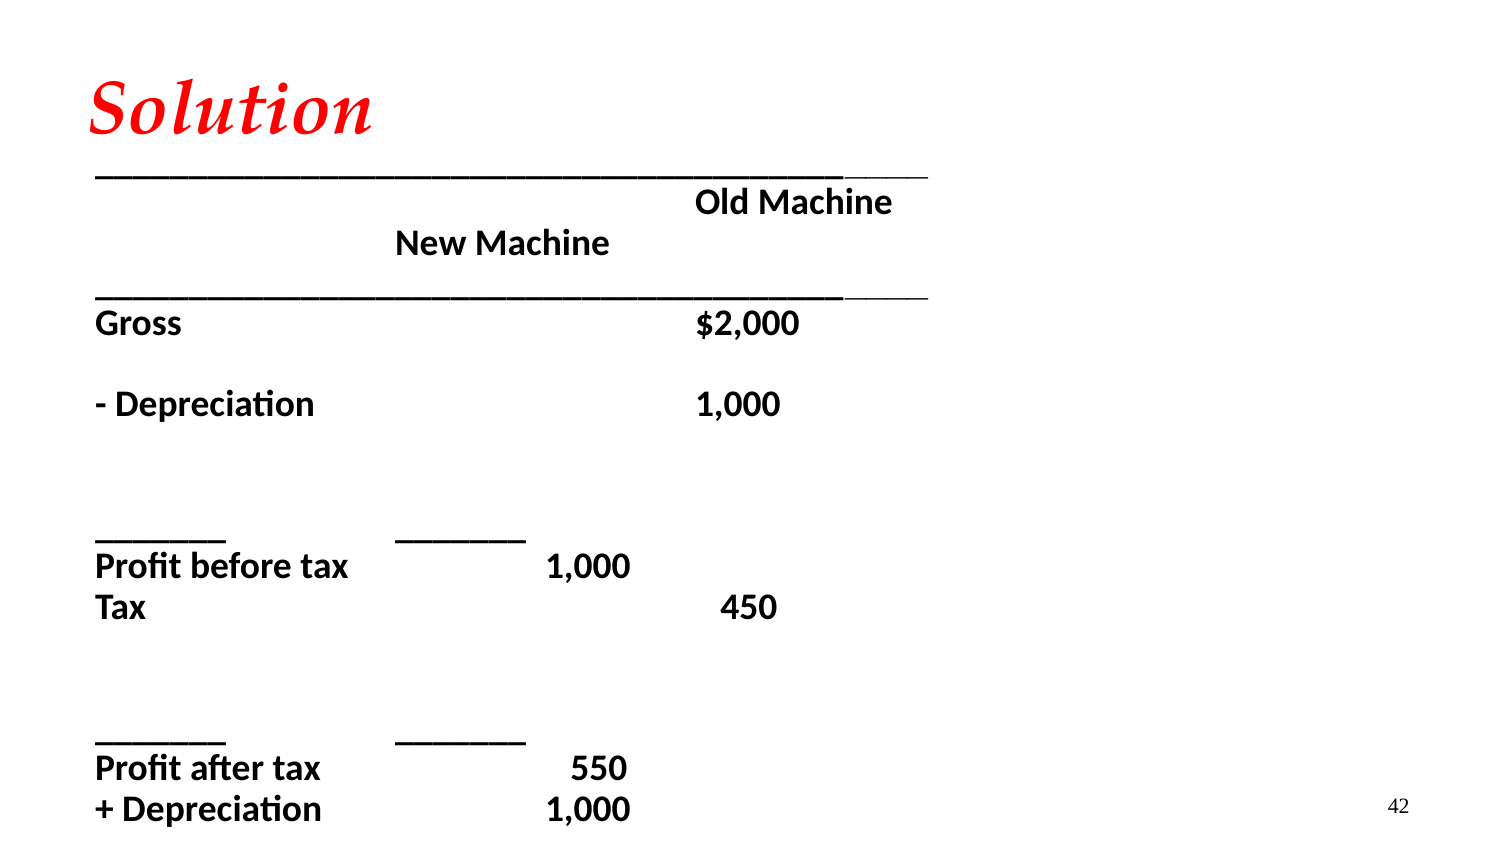

# Solution
____________________________________________
				Old Machine		New Machine
____________________________________________
Gross				$2,000
- Depreciation	  		1,000
			       		_______		_______
Profit before tax	  	1,000
Tax			            	   450
			        		_______		_______
Profit after tax	      	   550
+ Depreciation	   	1,000
			        		_______		_______
After-tax cash flow  	$1,550
			          	_______		_______
___________________________________________
42